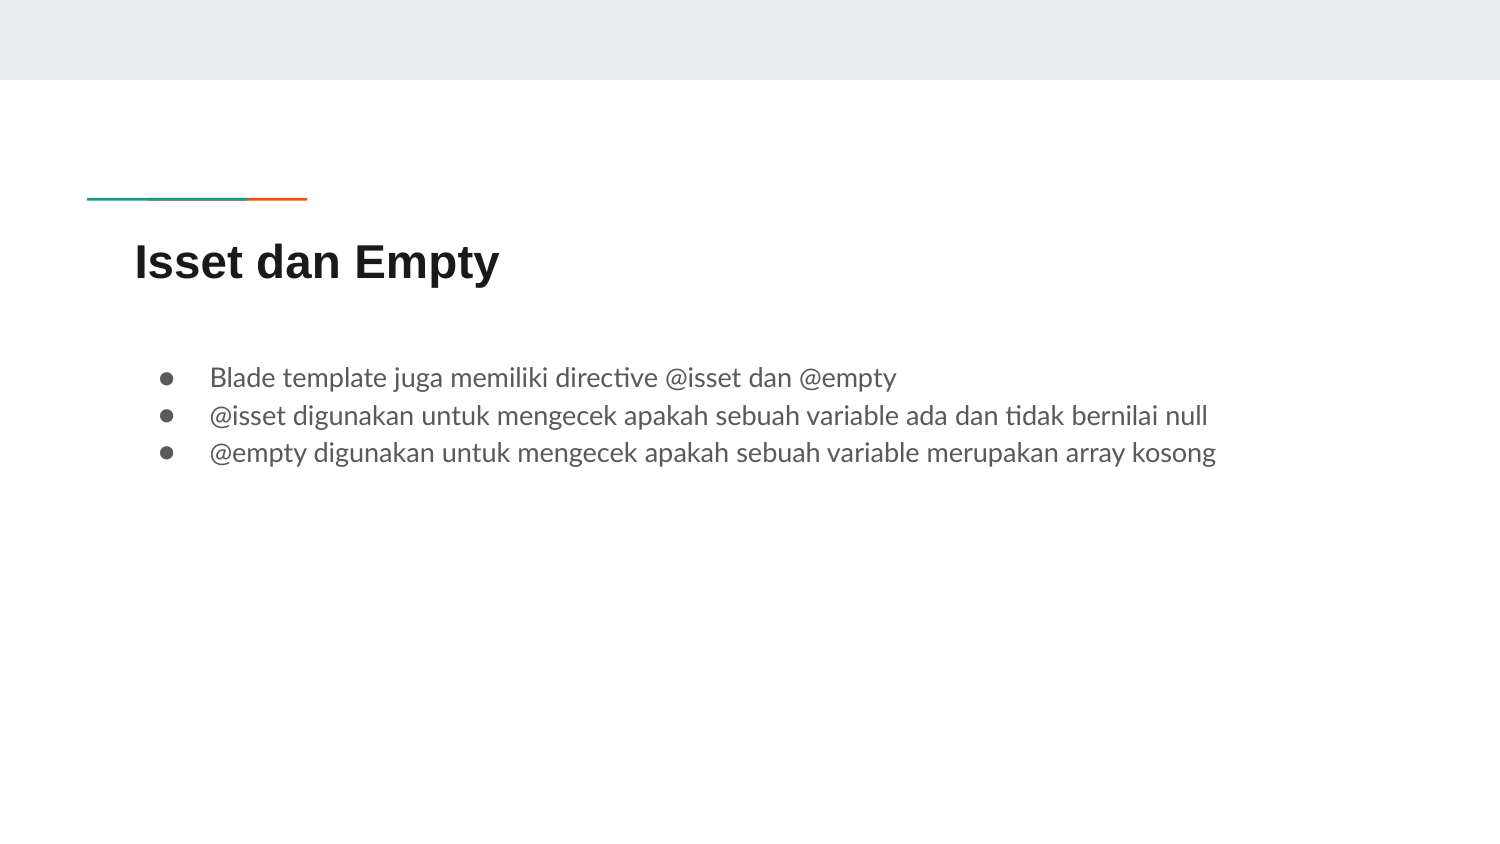

# Isset dan Empty
Blade template juga memiliki directive @isset dan @empty
@isset digunakan untuk mengecek apakah sebuah variable ada dan tidak bernilai null
@empty digunakan untuk mengecek apakah sebuah variable merupakan array kosong